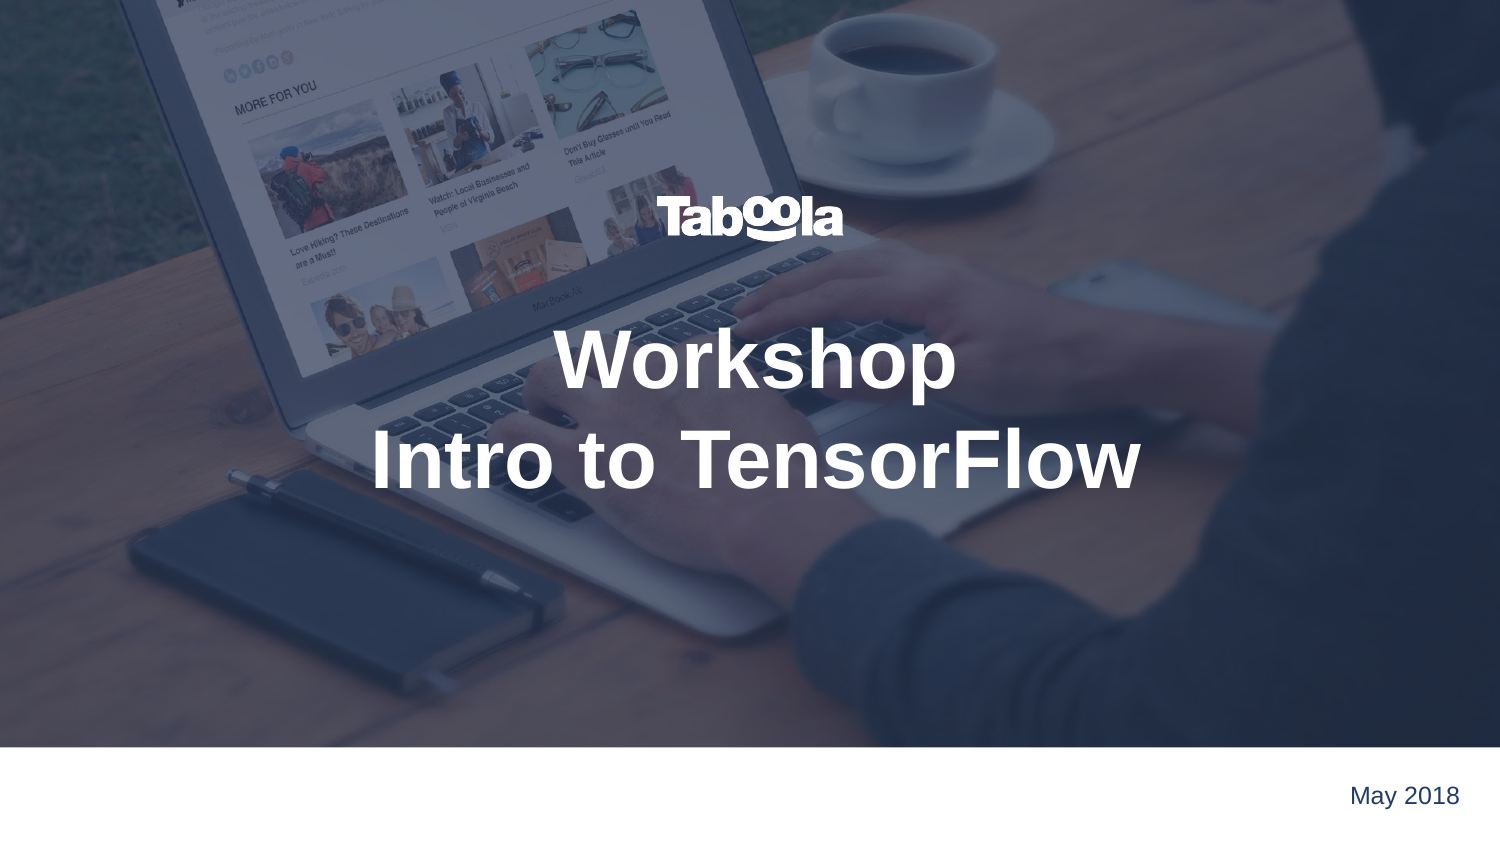

# Workshop Intro to TensorFlow
May 2018